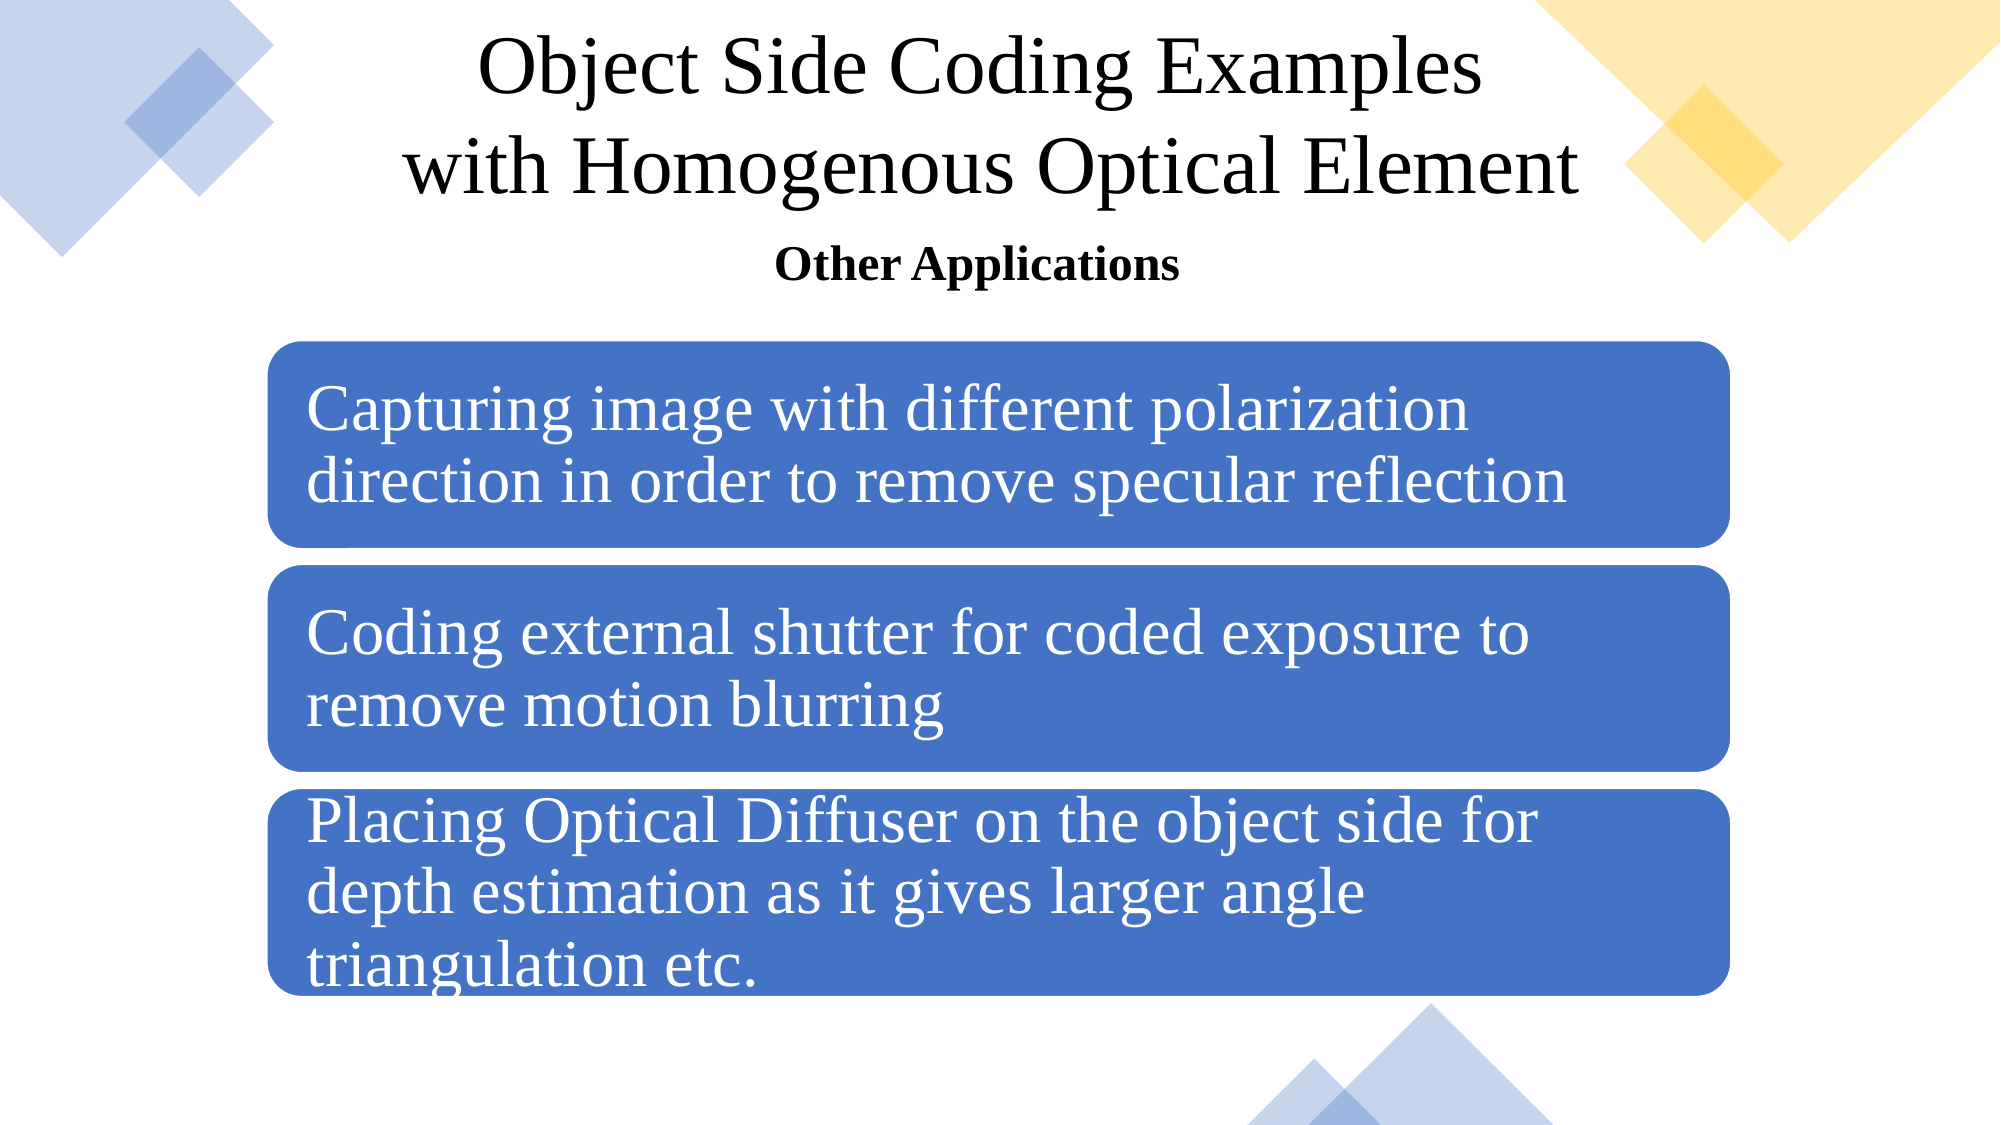

Object Side Coding Examples
 with Homogenous Optical Element

Other Applications
Capturing image with different polarization direction in order to remove specular reflection
Coding external shutter for coded exposure to remove motion blurring
Placing Optical Diffuser on the object side for depth estimation as it gives larger angle triangulation etc.